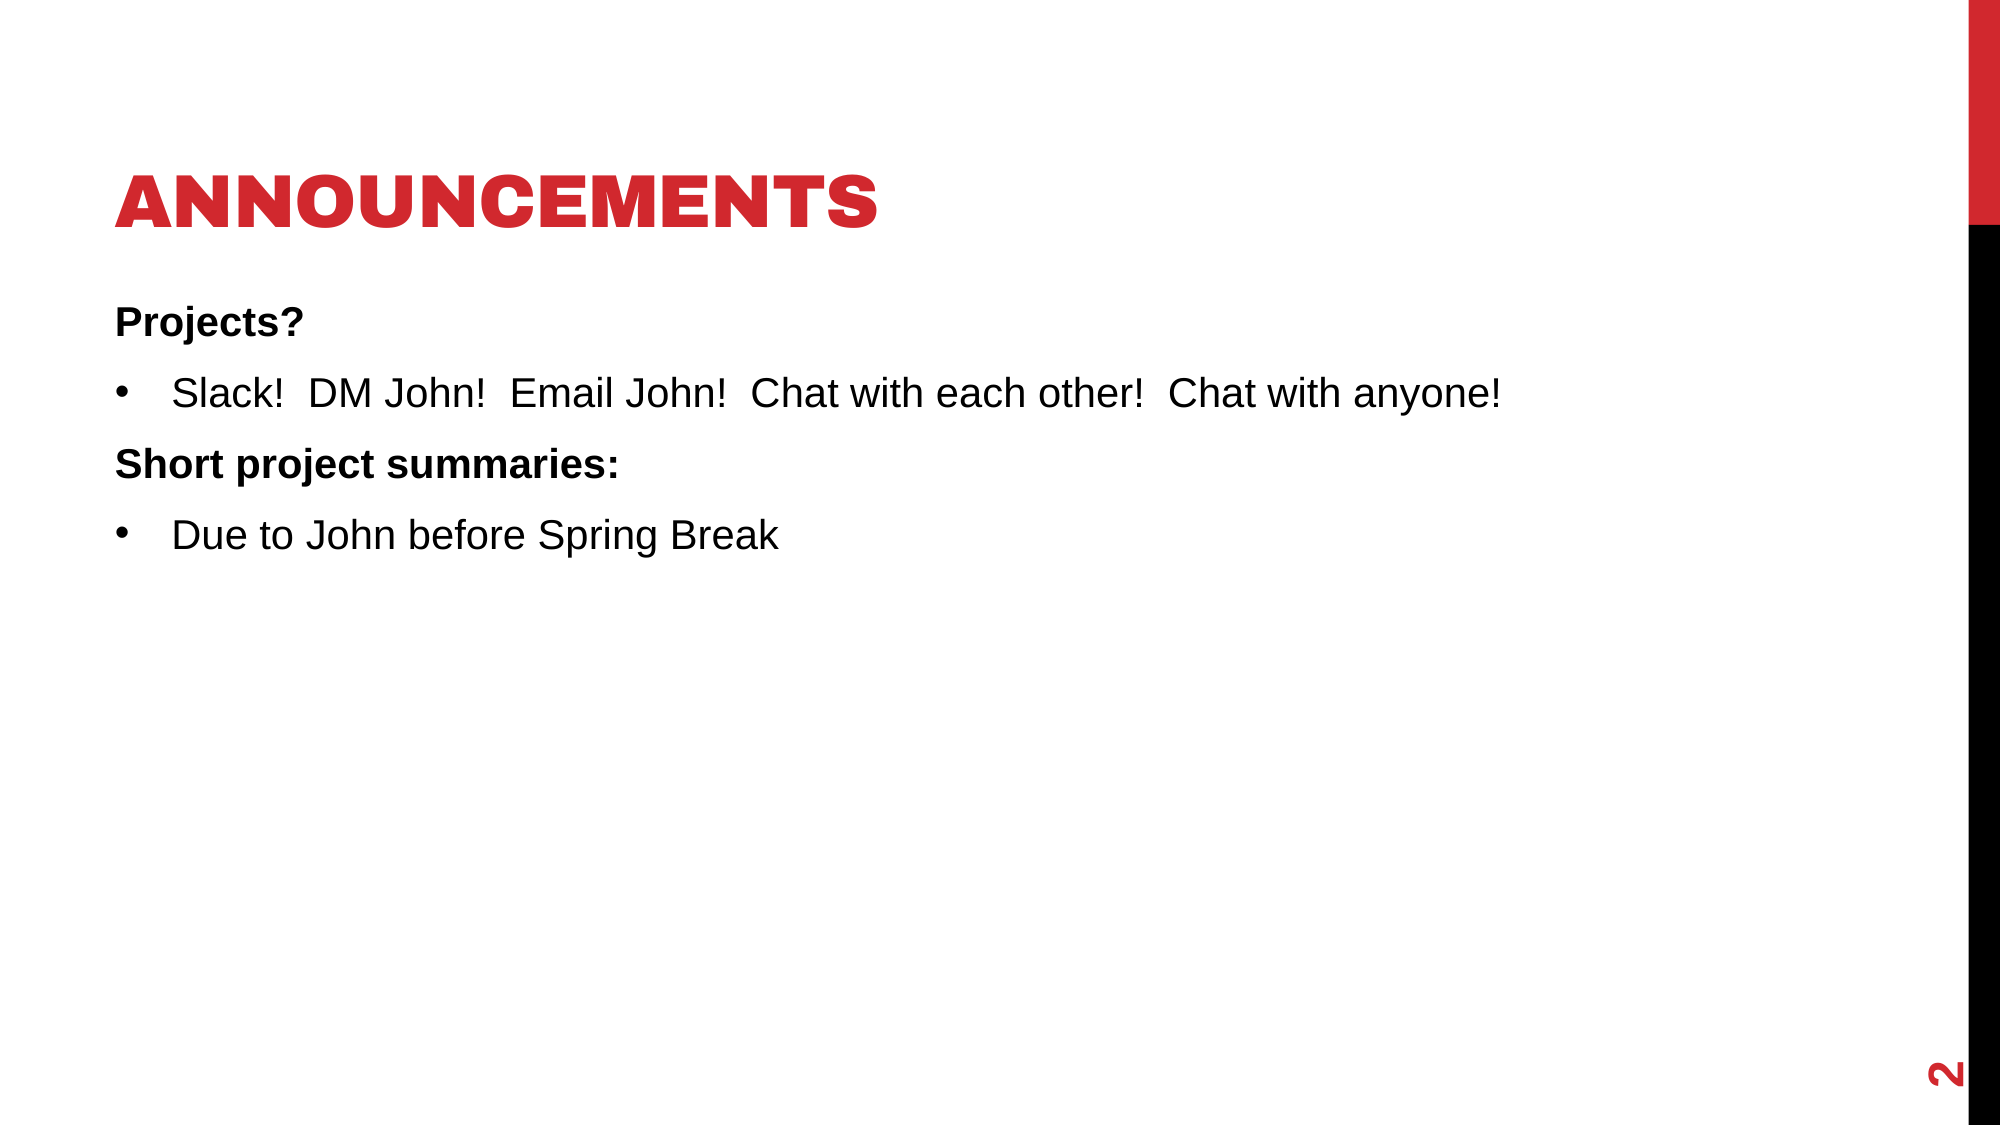

# Announcements
Projects?
Slack!  DM John!  Email John!  Chat with each other!  Chat with anyone!
Short project summaries:
Due to John before Spring Break
2